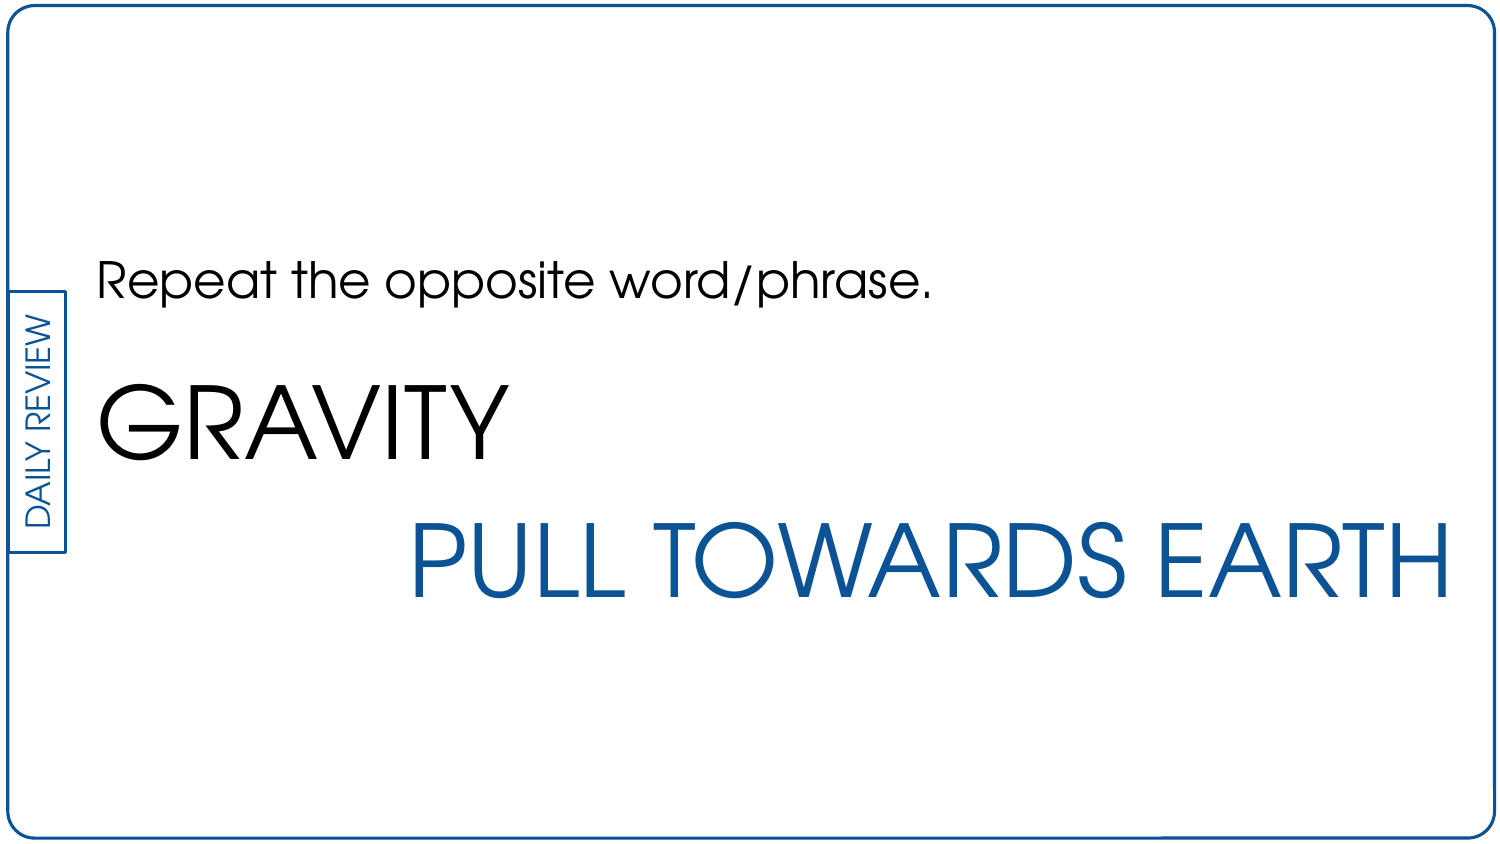

Repeat the opposite word/phrase.
GRAVITY
PULL TOWARDS EARTH